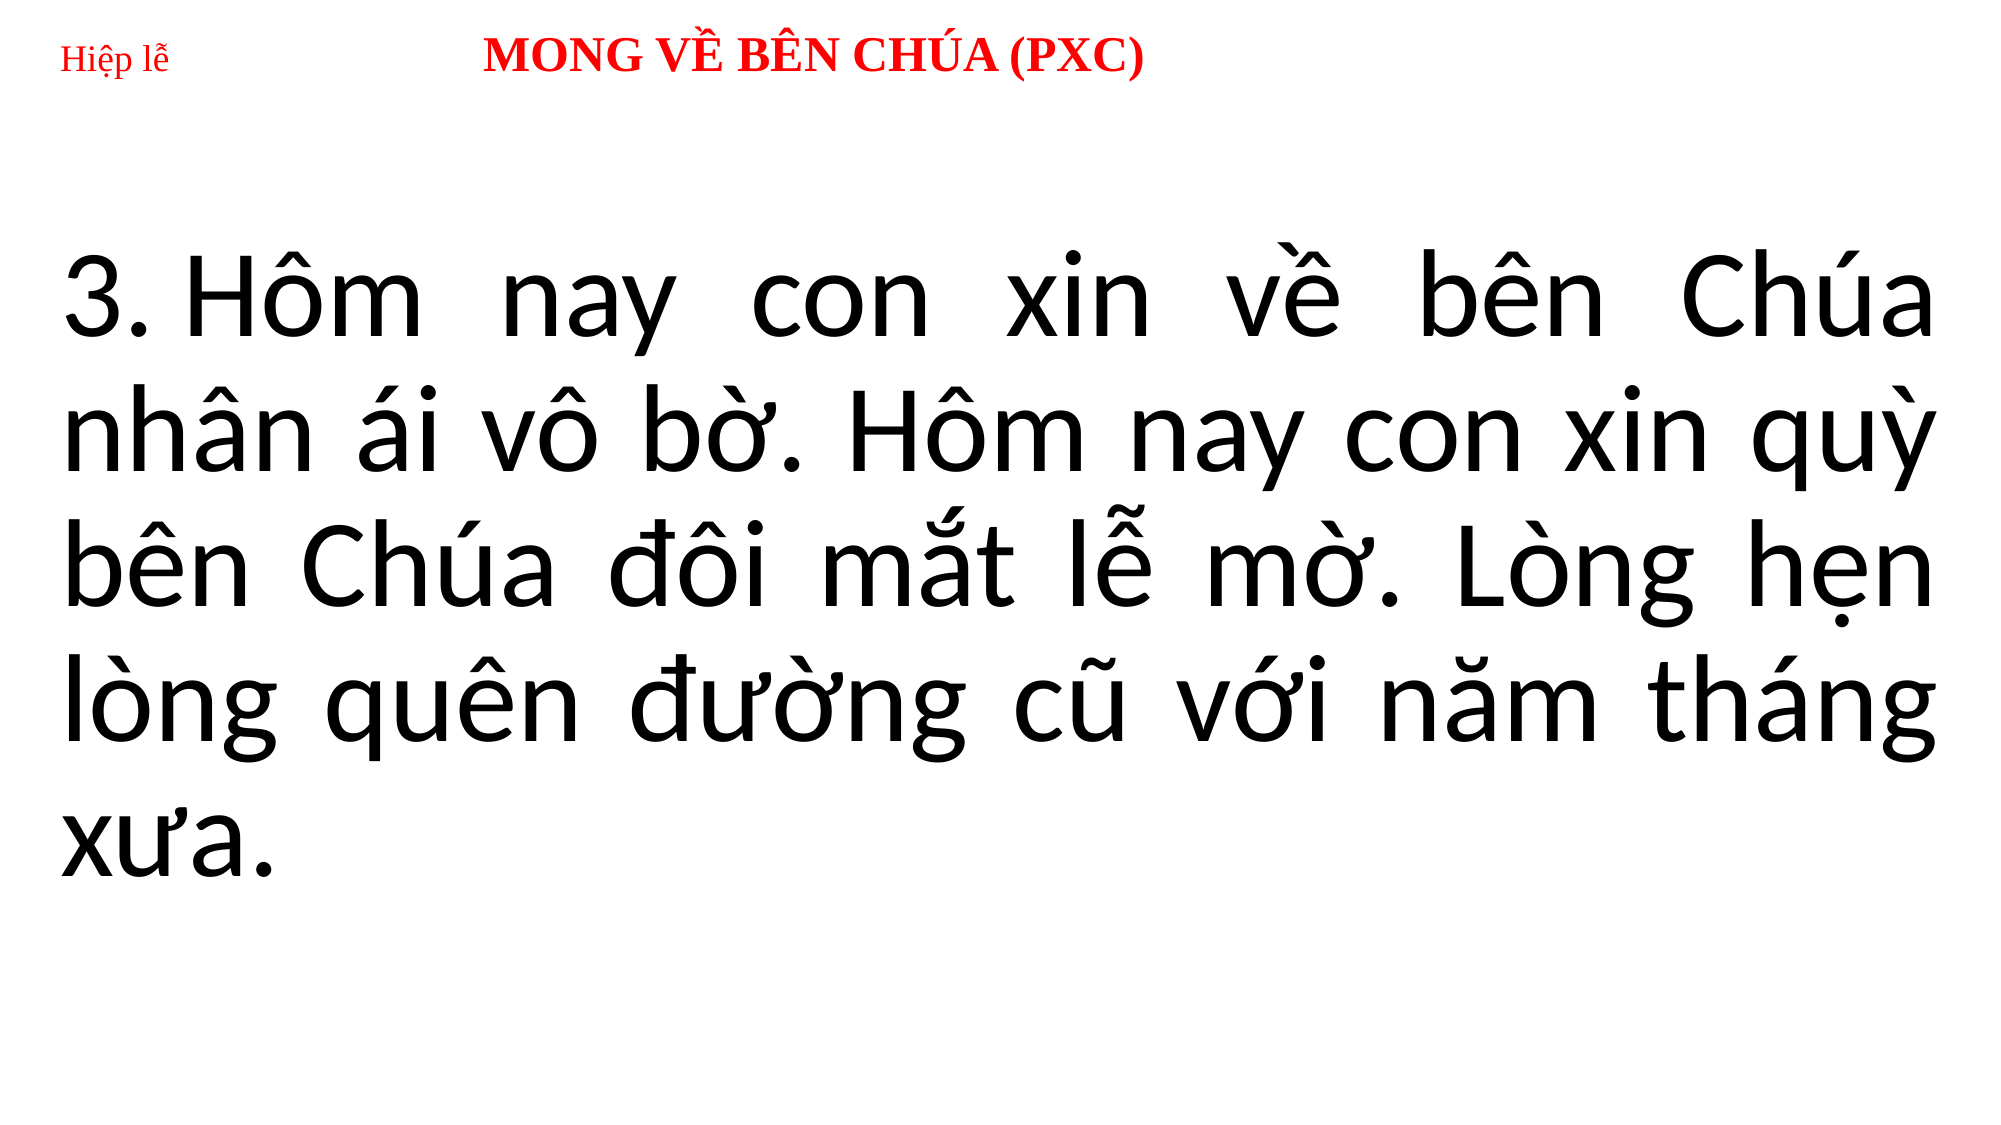

# Hiệp lễ                                 MONG VỀ BÊN CHÚA (PXC)
3. Hôm nay con xin về bên Chúa nhân ái vô bờ. Hôm nay con xin quỳ bên Chúa đôi mắt lễ mờ. Lòng hẹn lòng quên đường cũ với năm tháng xưa.